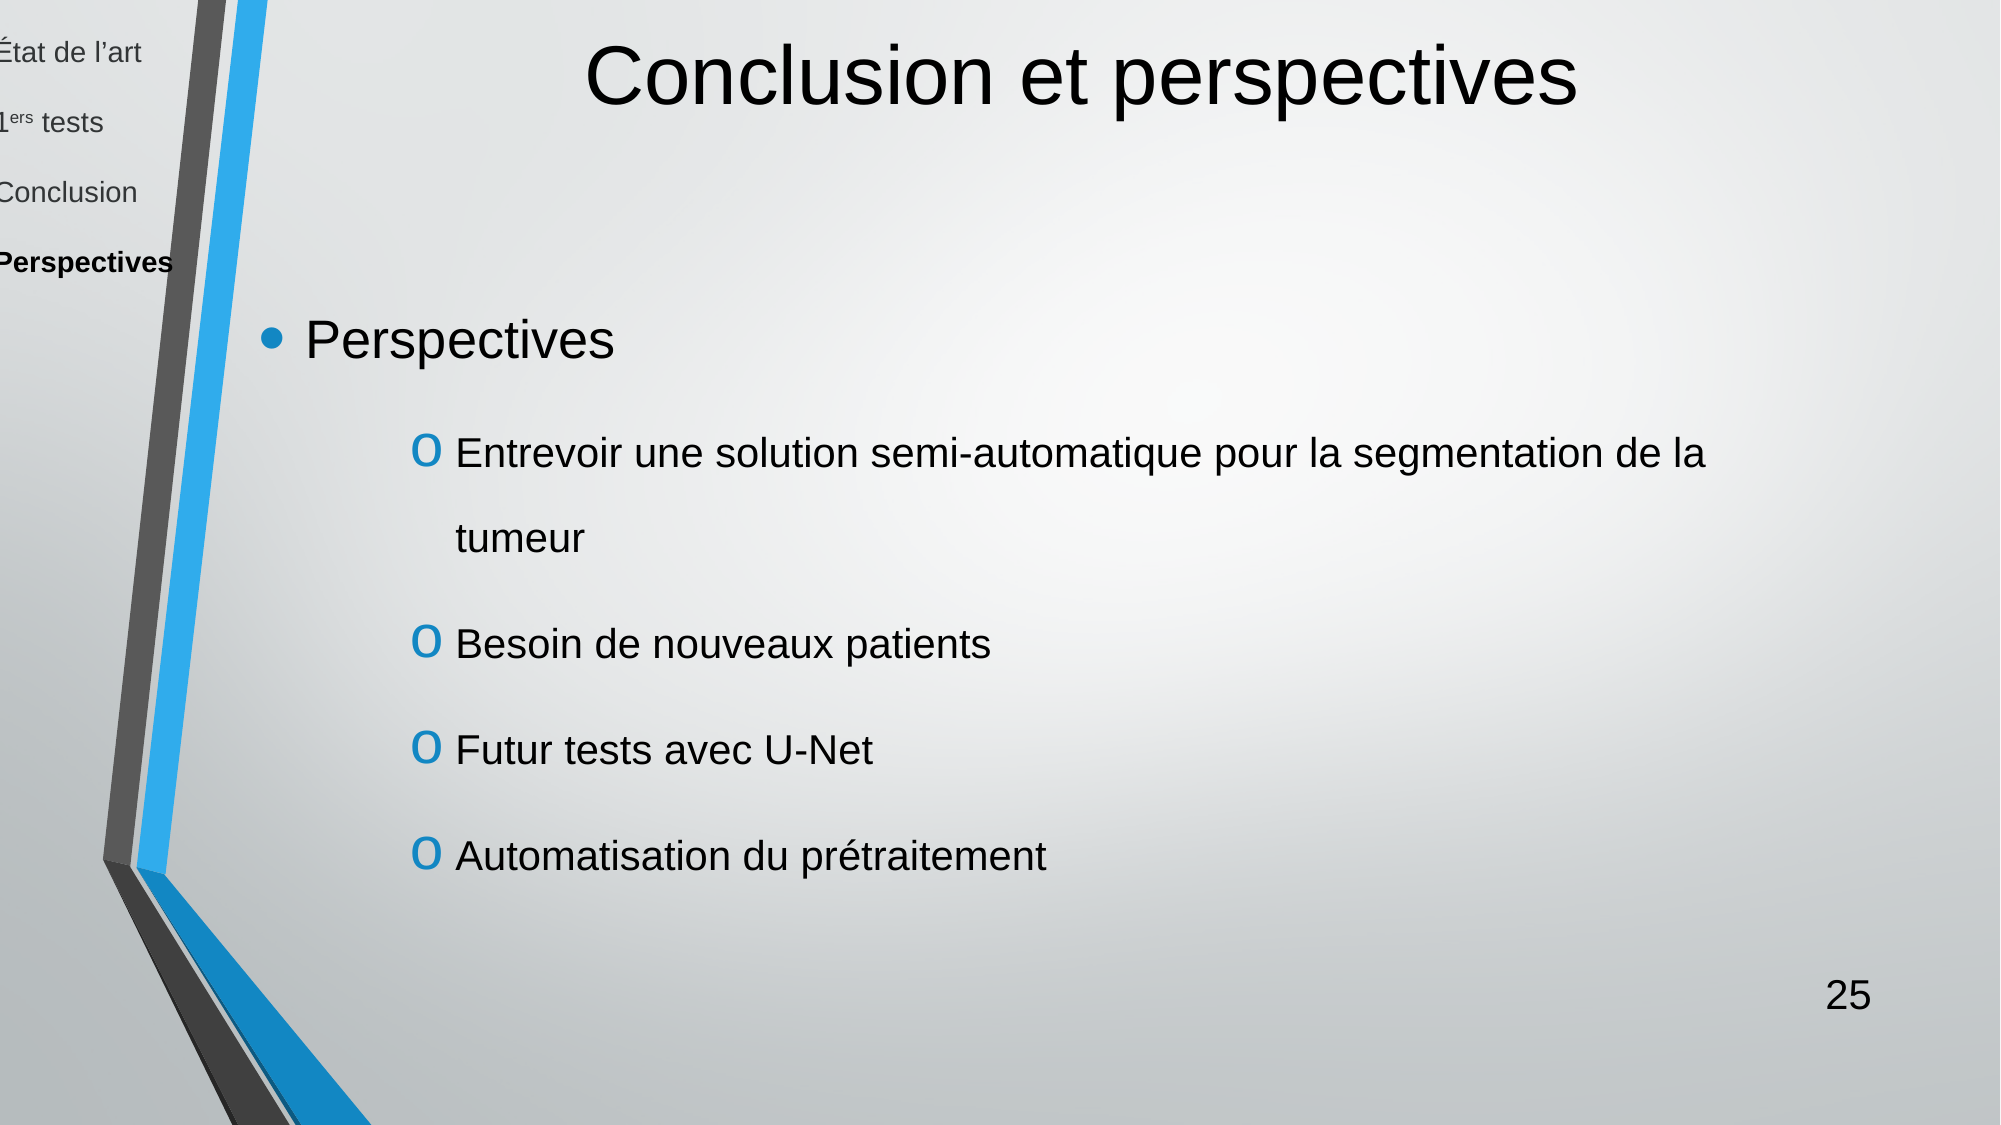

# Conclusion et perspectives
État de l’art
1ers tests
Conclusion
Perspectives
Perspectives
Entrevoir une solution semi-automatique pour la segmentation de la tumeur
Besoin de nouveaux patients
Futur tests avec U-Net
Automatisation du prétraitement
25